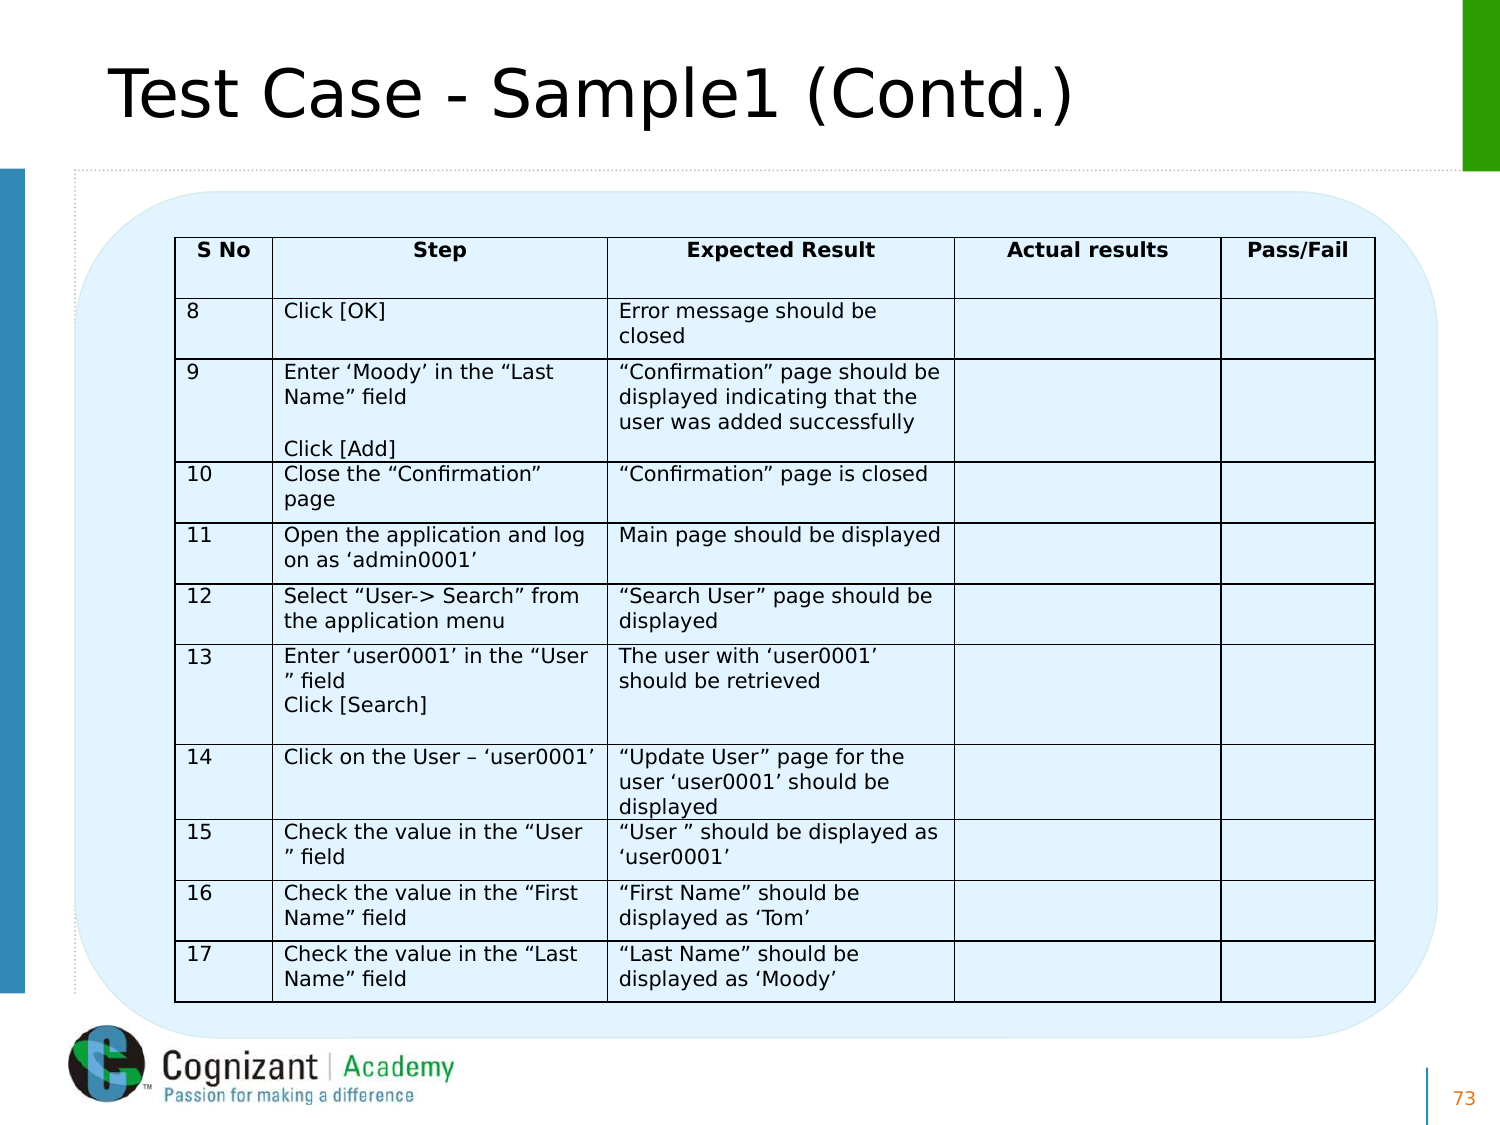

# Test Case - Sample1 (Contd.)

| S No | Step | Expected Result | Actual results | Pass/Fail |
| --- | --- | --- | --- | --- |
| 8 | Click [OK] | Error message should be closed |  |  |
| 9 | Enter ‘Moody’ in the “Last Name” field Click [Add] | “Confirmation” page should be displayed indicating that the user was added successfully |  |  |
| 10 | Close the “Confirmation” page | “Confirmation” page is closed |  |  |
| 11 | Open the application and log on as ‘admin0001’ | Main page should be displayed |  |  |
| 12 | Select “User-> Search” from the application menu | “Search User” page should be displayed |  |  |
| 13 | Enter ‘user0001’ in the “User ” field Click [Search] | The user with ‘user0001’ should be retrieved |  |  |
| 14 | Click on the User – ‘user0001’ | “Update User” page for the user ‘user0001’ should be displayed |  |  |
| 15 | Check the value in the “User ” field | “User ” should be displayed as ‘user0001’ |  |  |
| 16 | Check the value in the “First Name” field | “First Name” should be displayed as ‘Tom’ |  |  |
| 17 | Check the value in the “Last Name” field | “Last Name” should be displayed as ‘Moody’ |  |  |
73